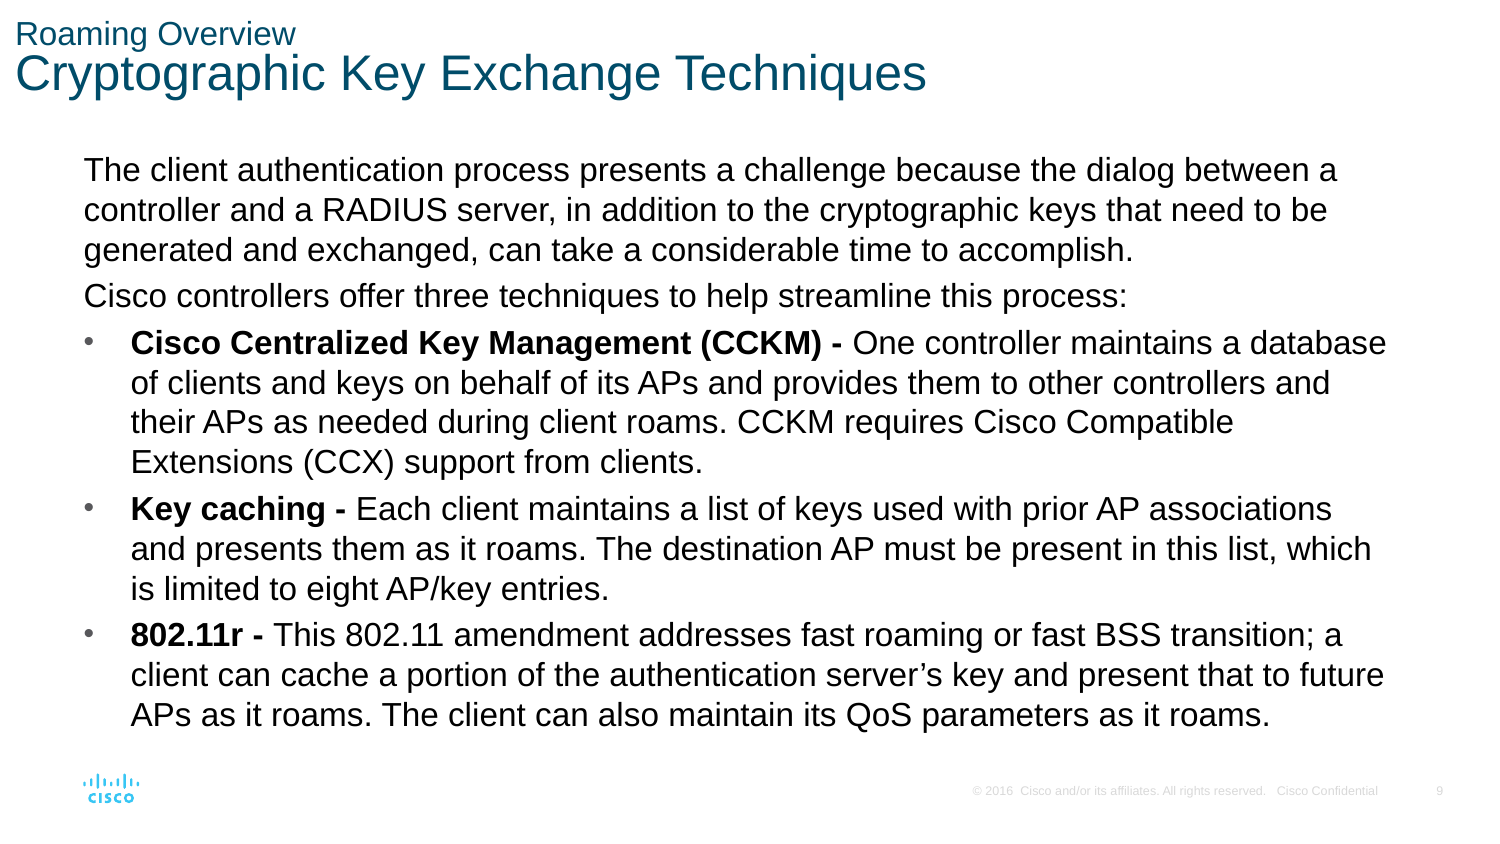

# Roaming Overview Cryptographic Key Exchange Techniques
The client authentication process presents a challenge because the dialog between a controller and a RADIUS server, in addition to the cryptographic keys that need to be generated and exchanged, can take a considerable time to accomplish.
Cisco controllers offer three techniques to help streamline this process:
Cisco Centralized Key Management (CCKM) - One controller maintains a database of clients and keys on behalf of its APs and provides them to other controllers and their APs as needed during client roams. CCKM requires Cisco Compatible Extensions (CCX) support from clients.
Key caching - Each client maintains a list of keys used with prior AP associations and presents them as it roams. The destination AP must be present in this list, which is limited to eight AP/key entries.
802.11r - This 802.11 amendment addresses fast roaming or fast BSS transition; a client can cache a portion of the authentication server’s key and present that to future APs as it roams. The client can also maintain its QoS parameters as it roams.